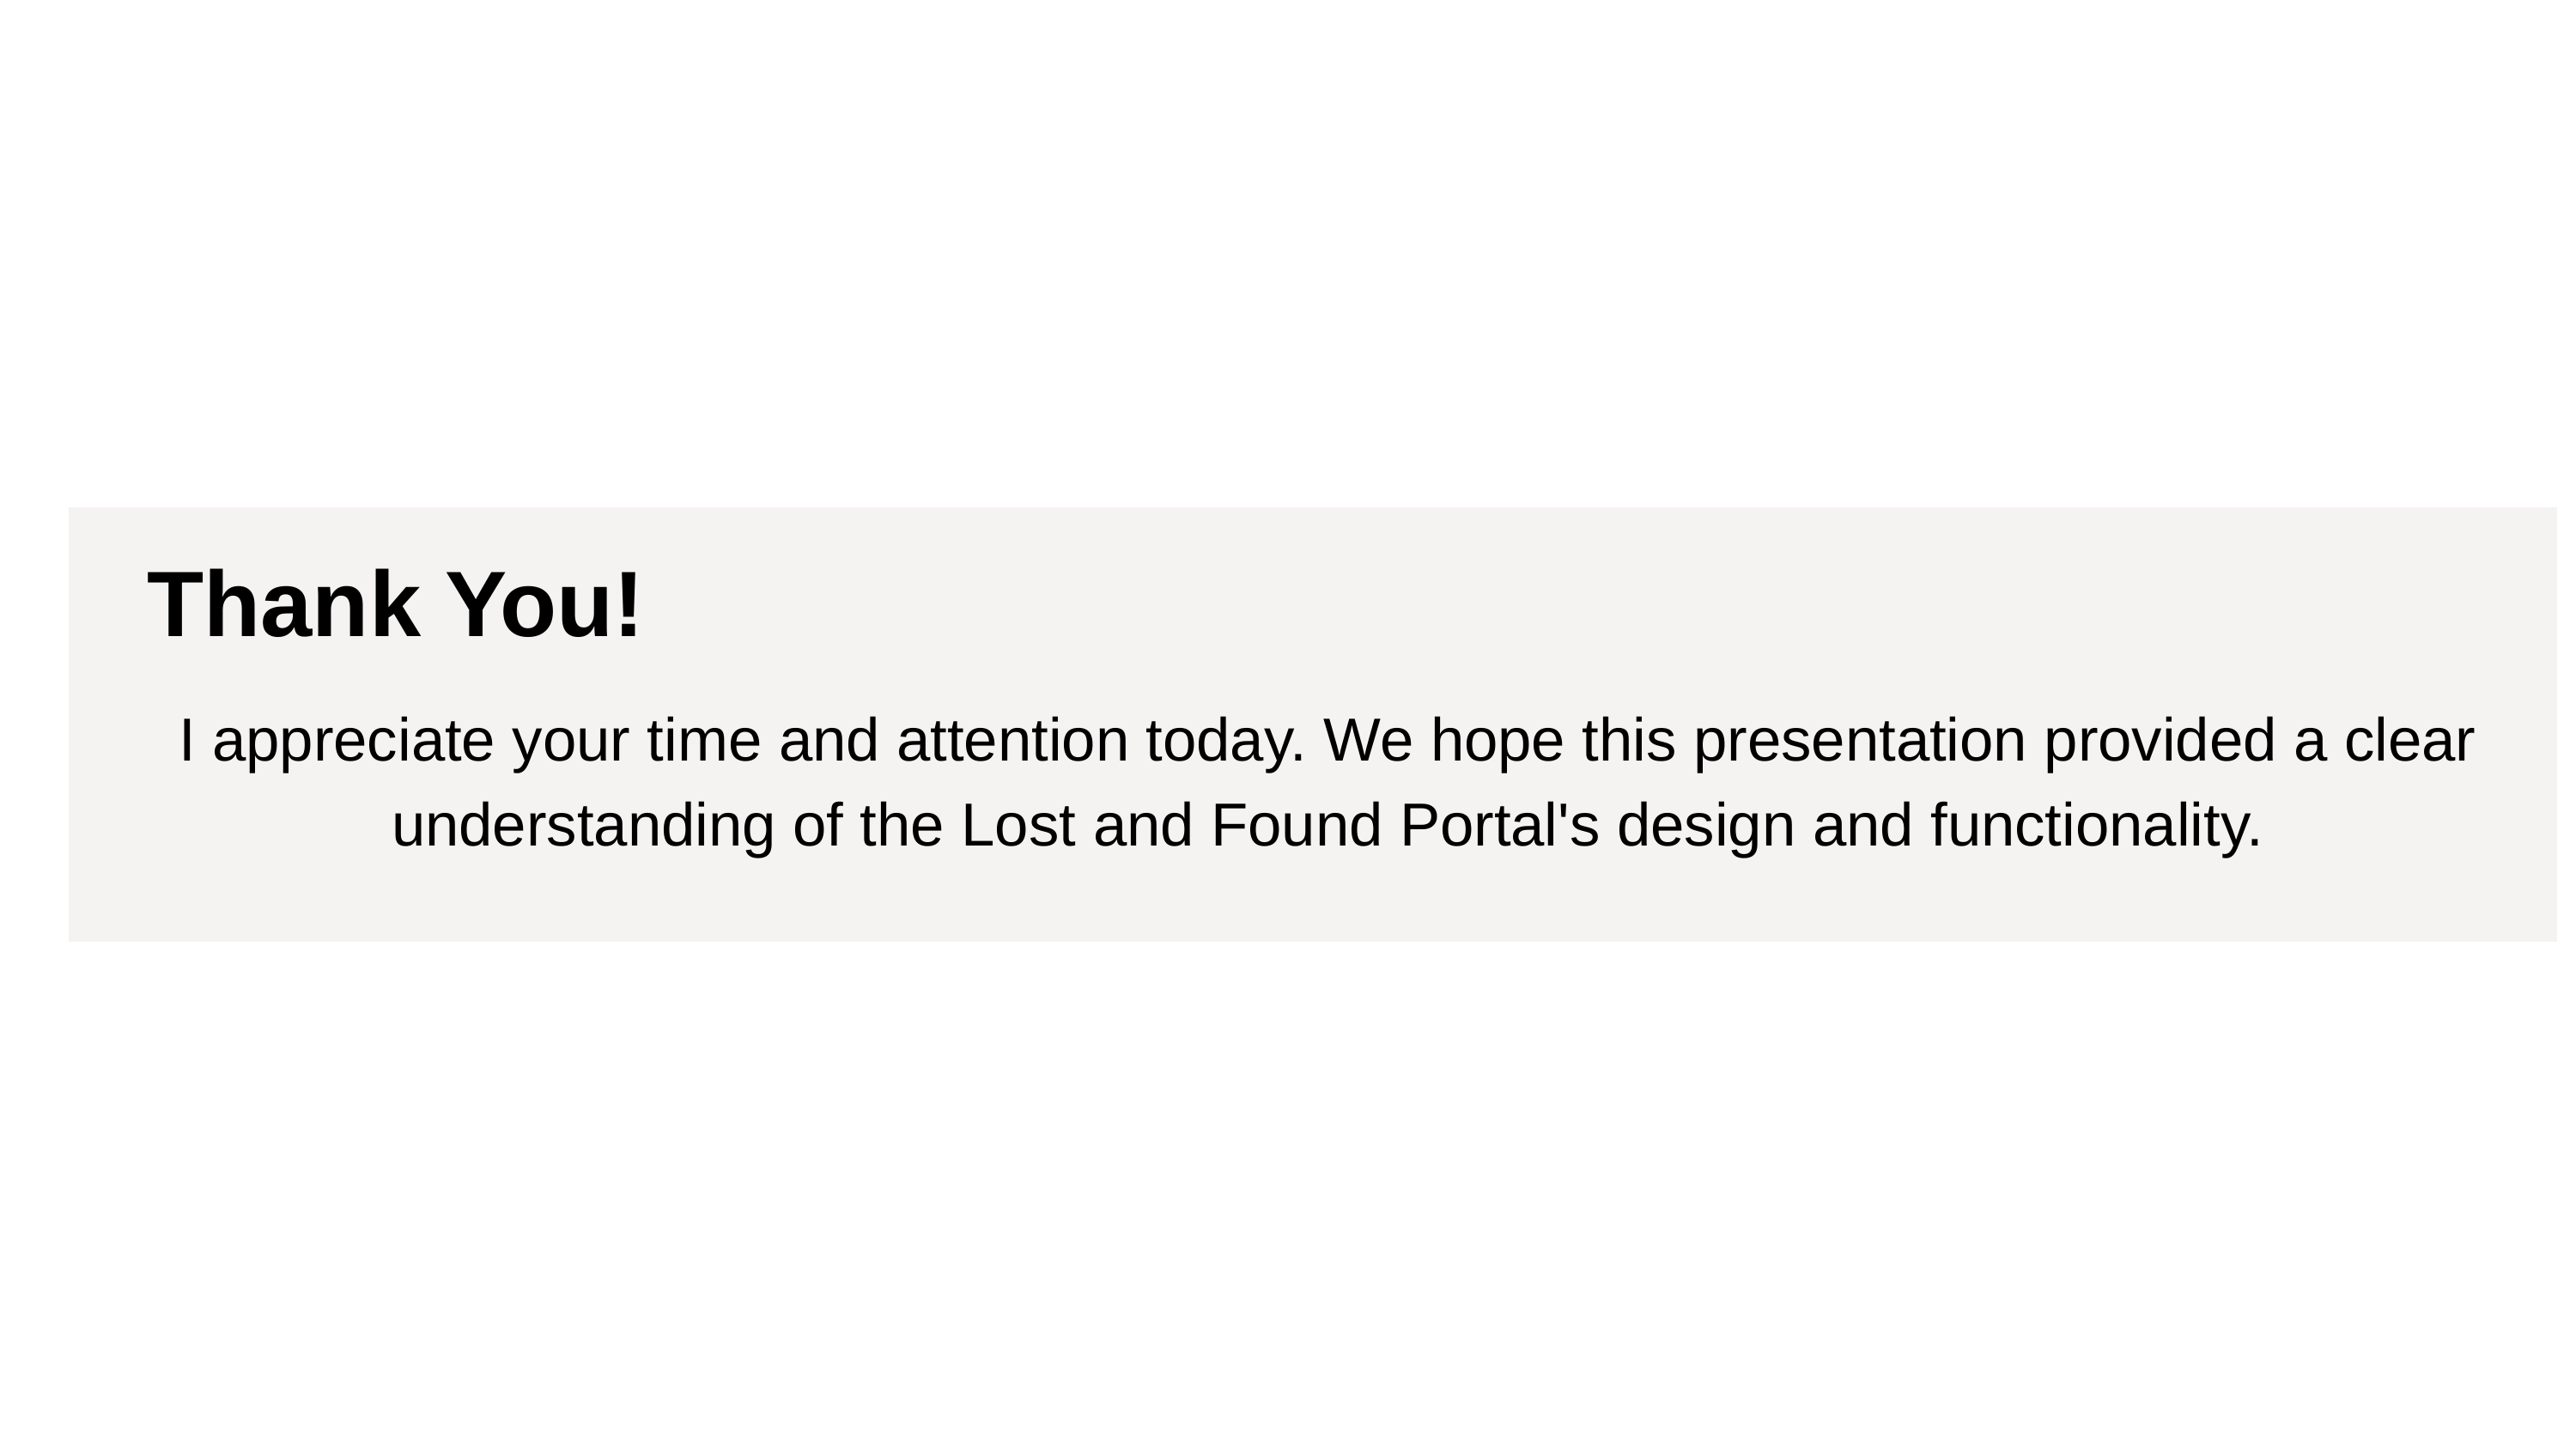

Thank You!

I appreciate your time and attention today. We hope this presentation provided a clear understanding of the Lost and Found Portal's design and functionality.